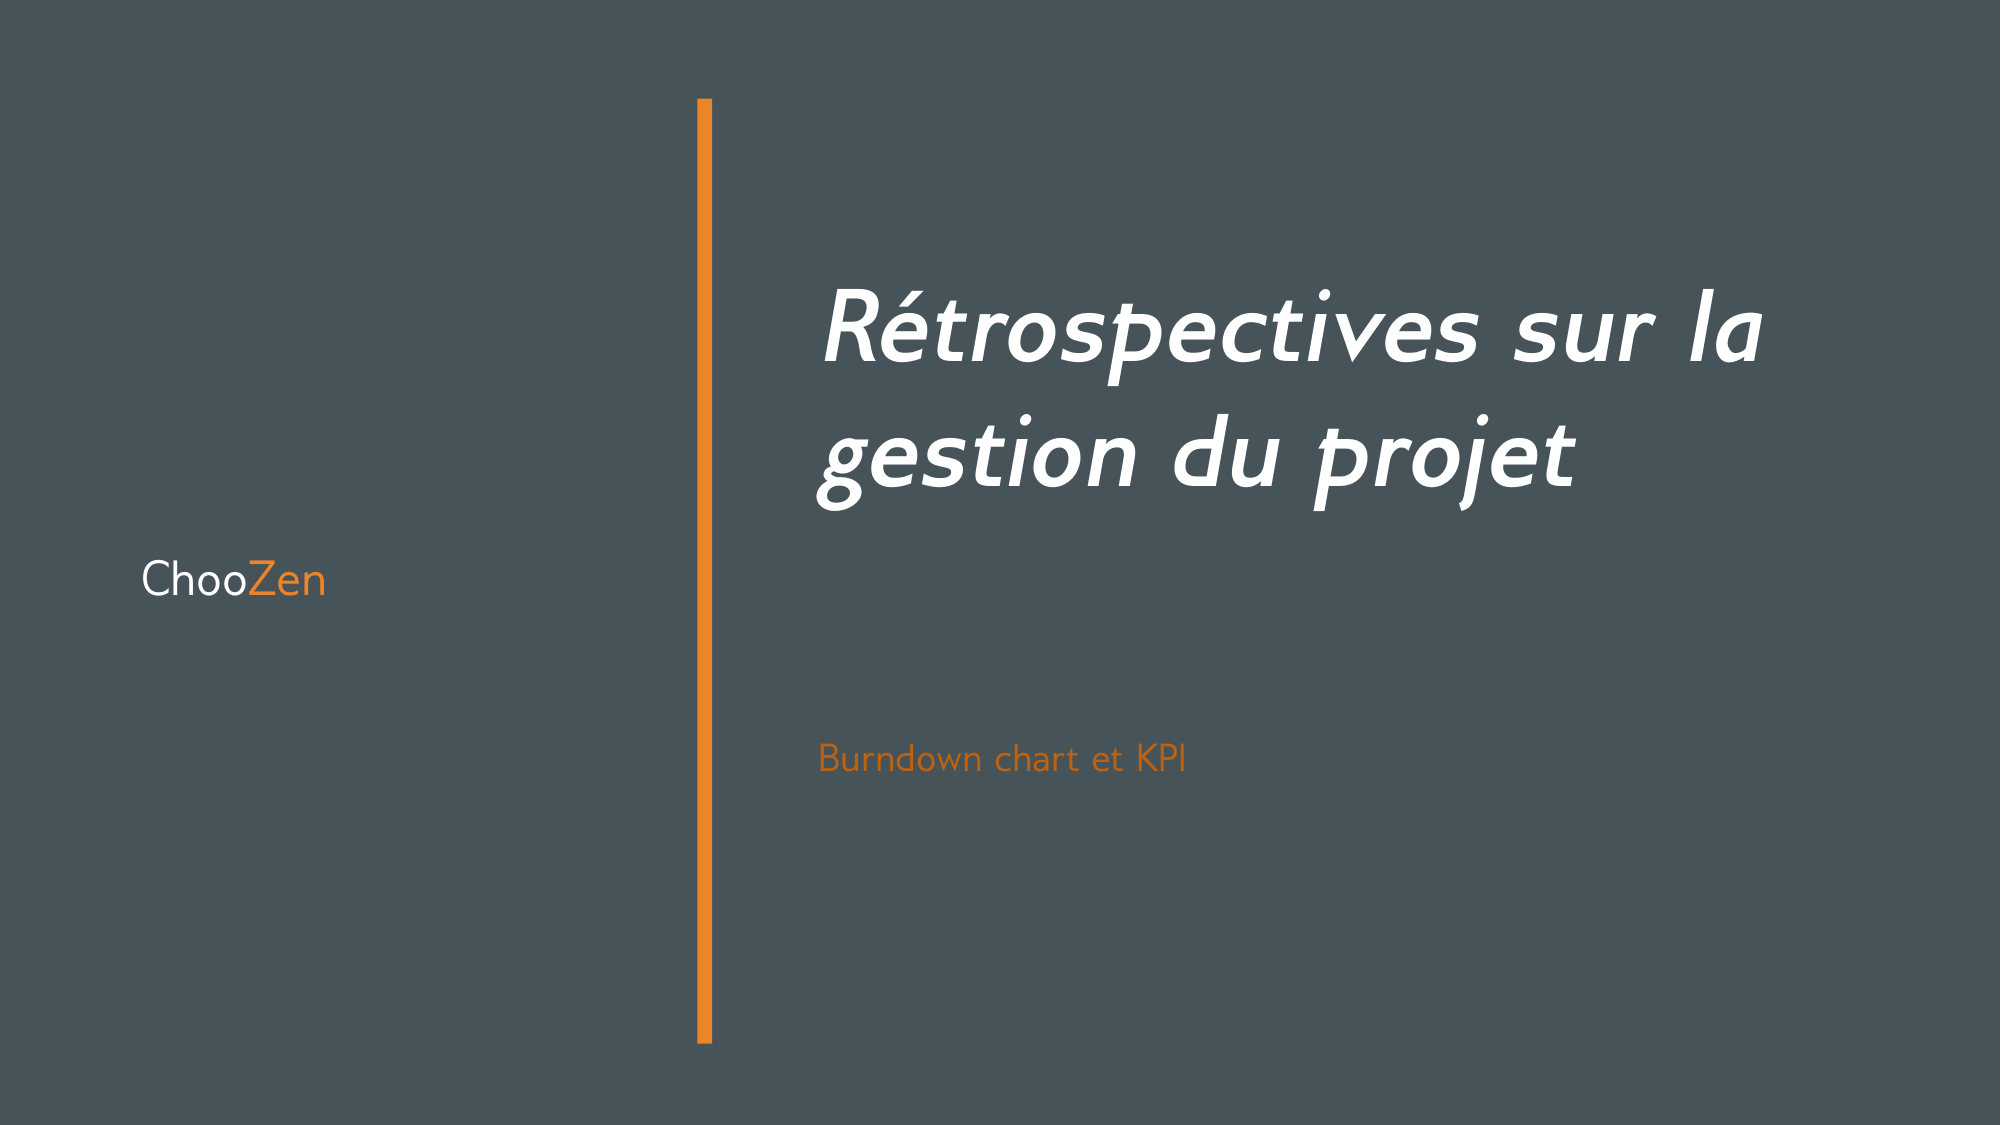

Rétrospectives sur la gestion du projet
# ChooZen
Burndown chart et KPI